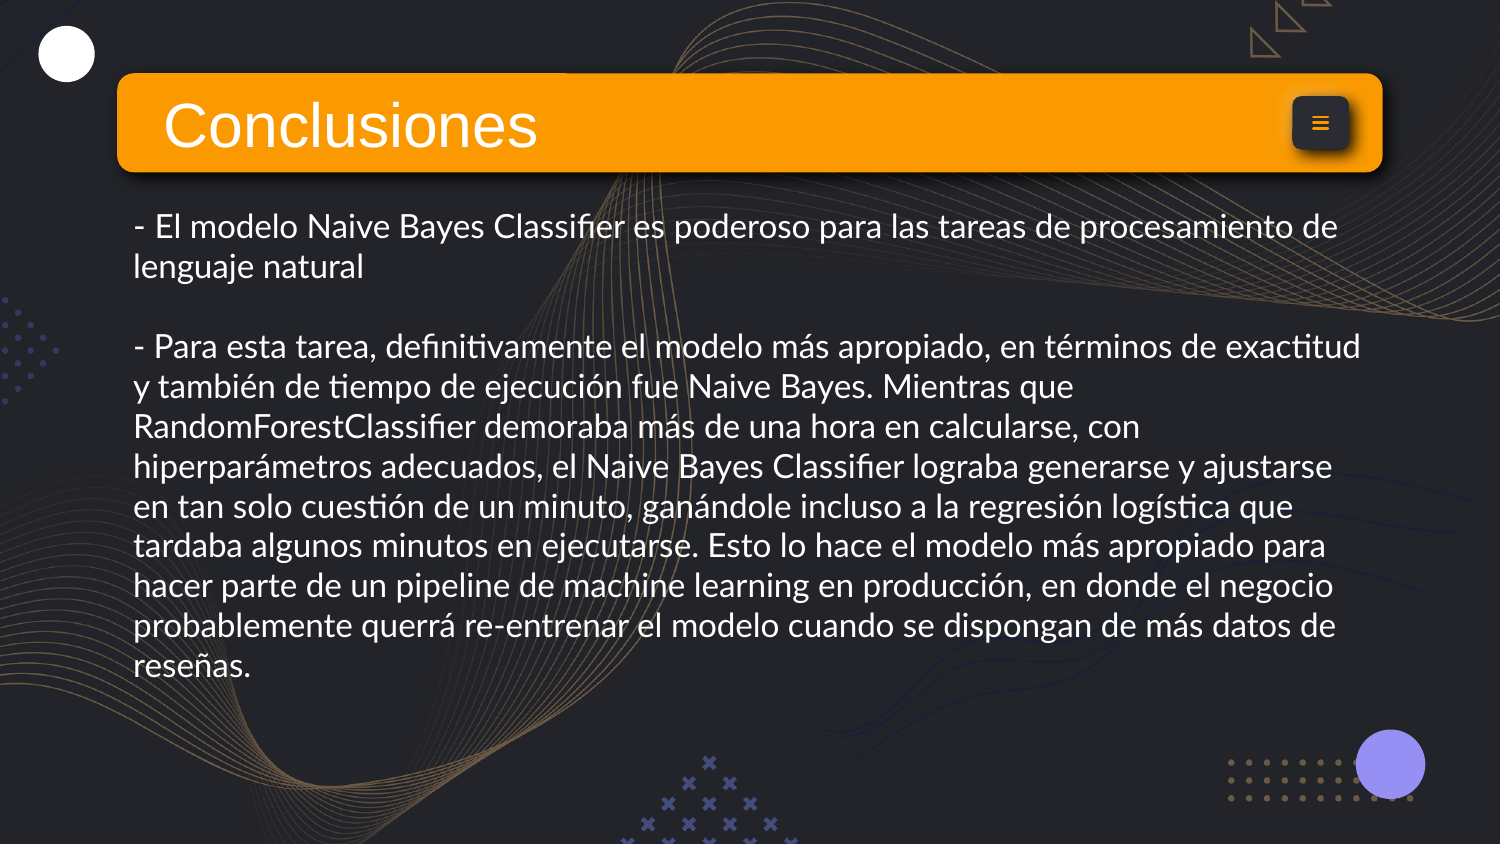

# Conclusiones

- El modelo Naive Bayes Classifier es poderoso para las tareas de procesamiento de lenguaje natural

- Para esta tarea, definitivamente el modelo más apropiado, en términos de exactitud y también de tiempo de ejecución fue Naive Bayes. Mientras que RandomForestClassifier demoraba más de una hora en calcularse, con hiperparámetros adecuados, el Naive Bayes Classifier lograba generarse y ajustarse en tan solo cuestión de un minuto, ganándole incluso a la regresión logística que tardaba algunos minutos en ejecutarse. Esto lo hace el modelo más apropiado para hacer parte de un pipeline de machine learning en producción, en donde el negocio probablemente querrá re-entrenar el modelo cuando se dispongan de más datos de reseñas.